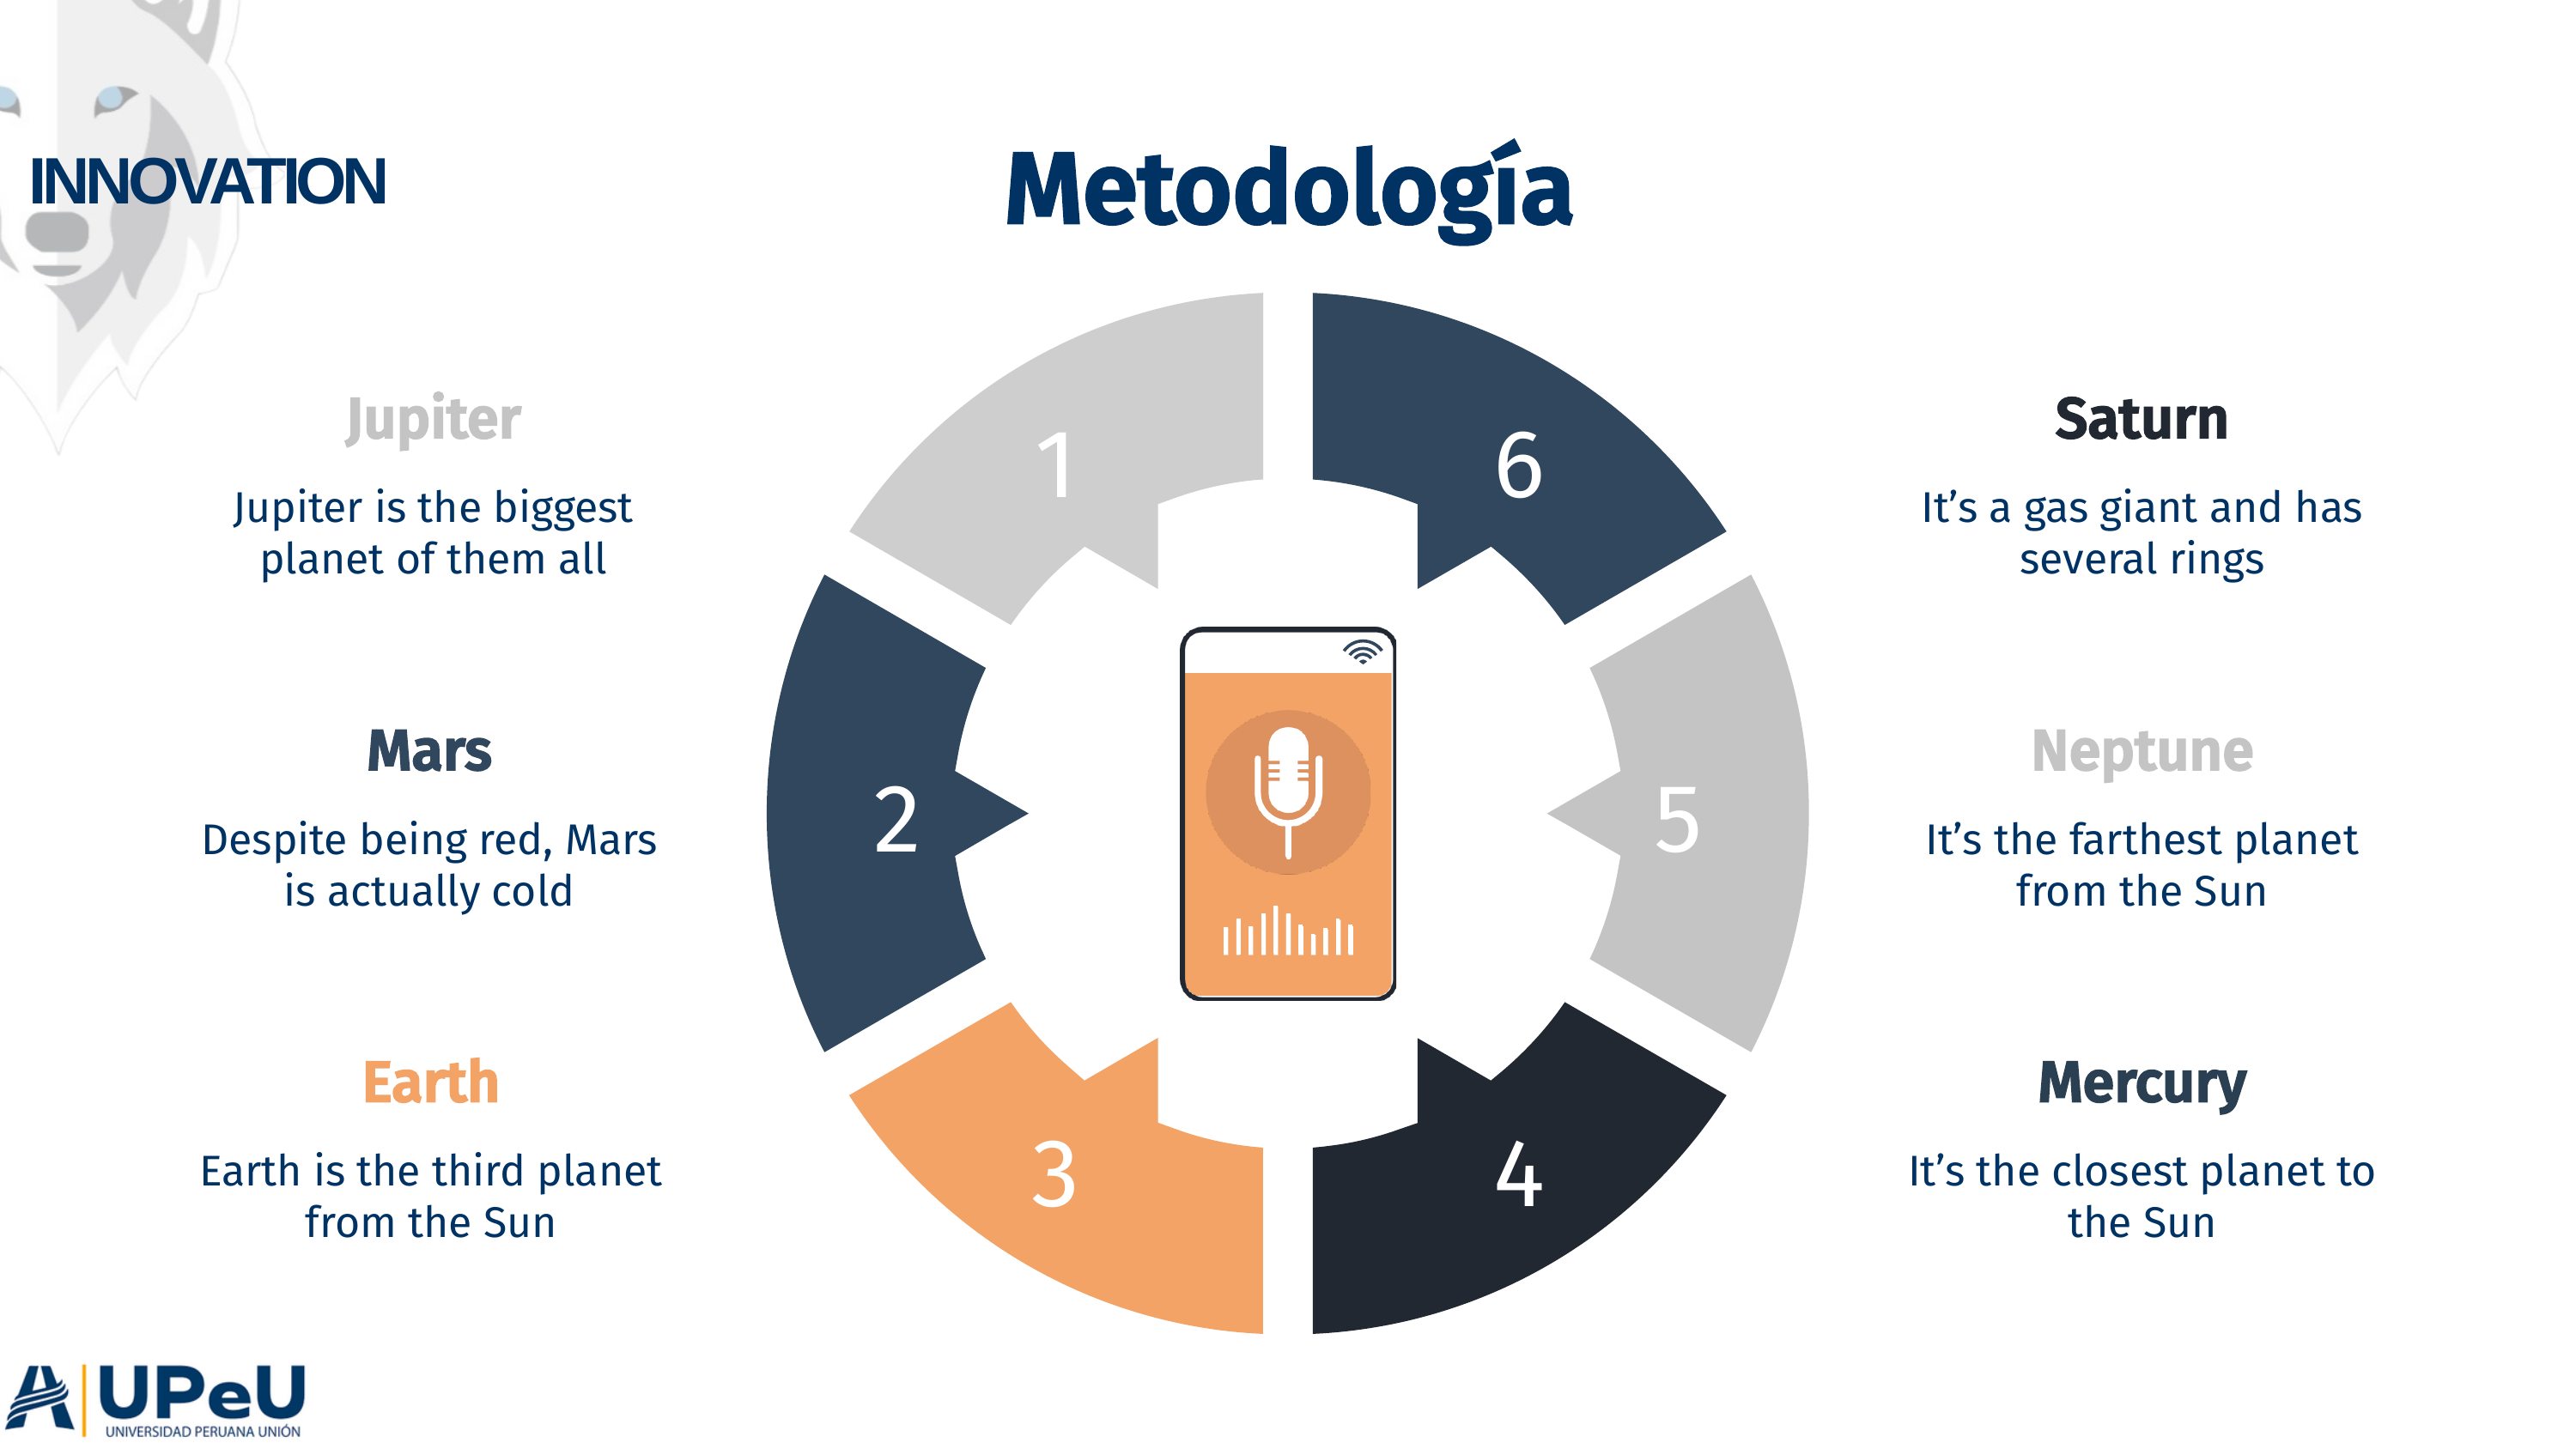

Metodología
INNOVATION
DAY
1

6

Jupiter
Saturn
Jupiter is the biggest planet of them all
It’s a gas giant and has several rings
2

5

Mars
Neptune

Despite being red, Mars is actually cold
It’s the farthest planet from the Sun

3

4
Earth
Mercury
Earth is the third planet from the Sun
It’s the closest planet to the Sun